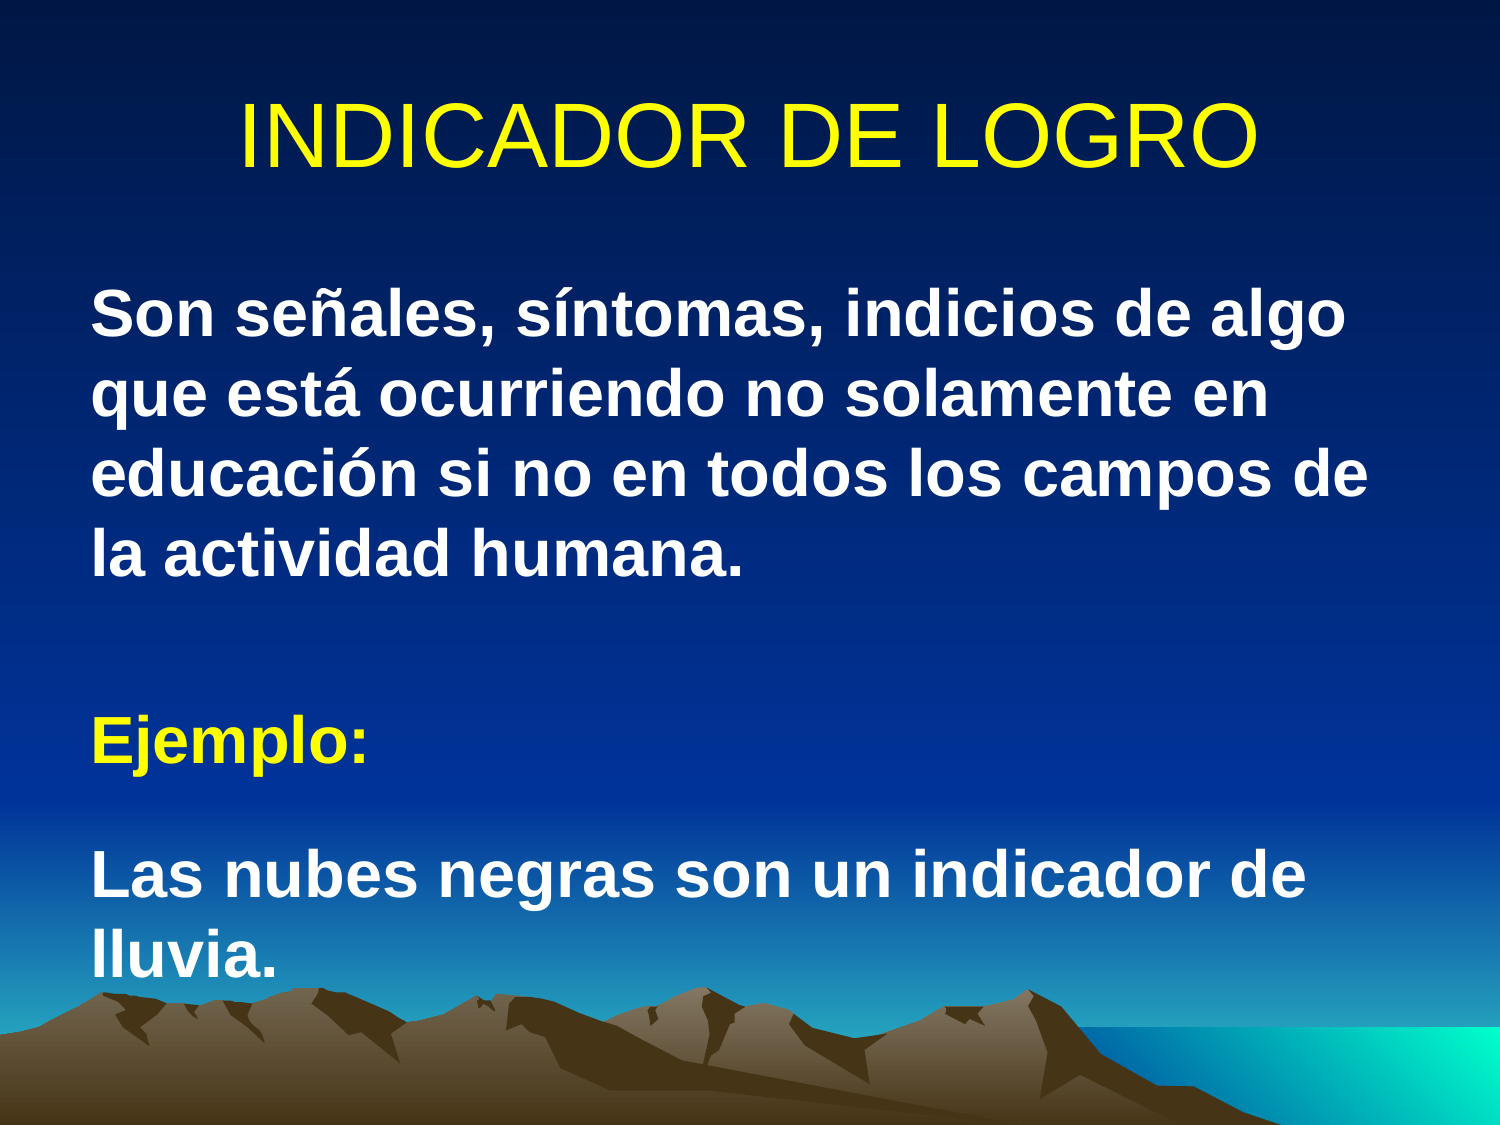

# INDICADOR DE LOGRO
Son señales, síntomas, indicios de algo que está ocurriendo no solamente en educación si no en todos los campos de la actividad humana.

Ejemplo:

Las nubes negras son un indicador de lluvia.